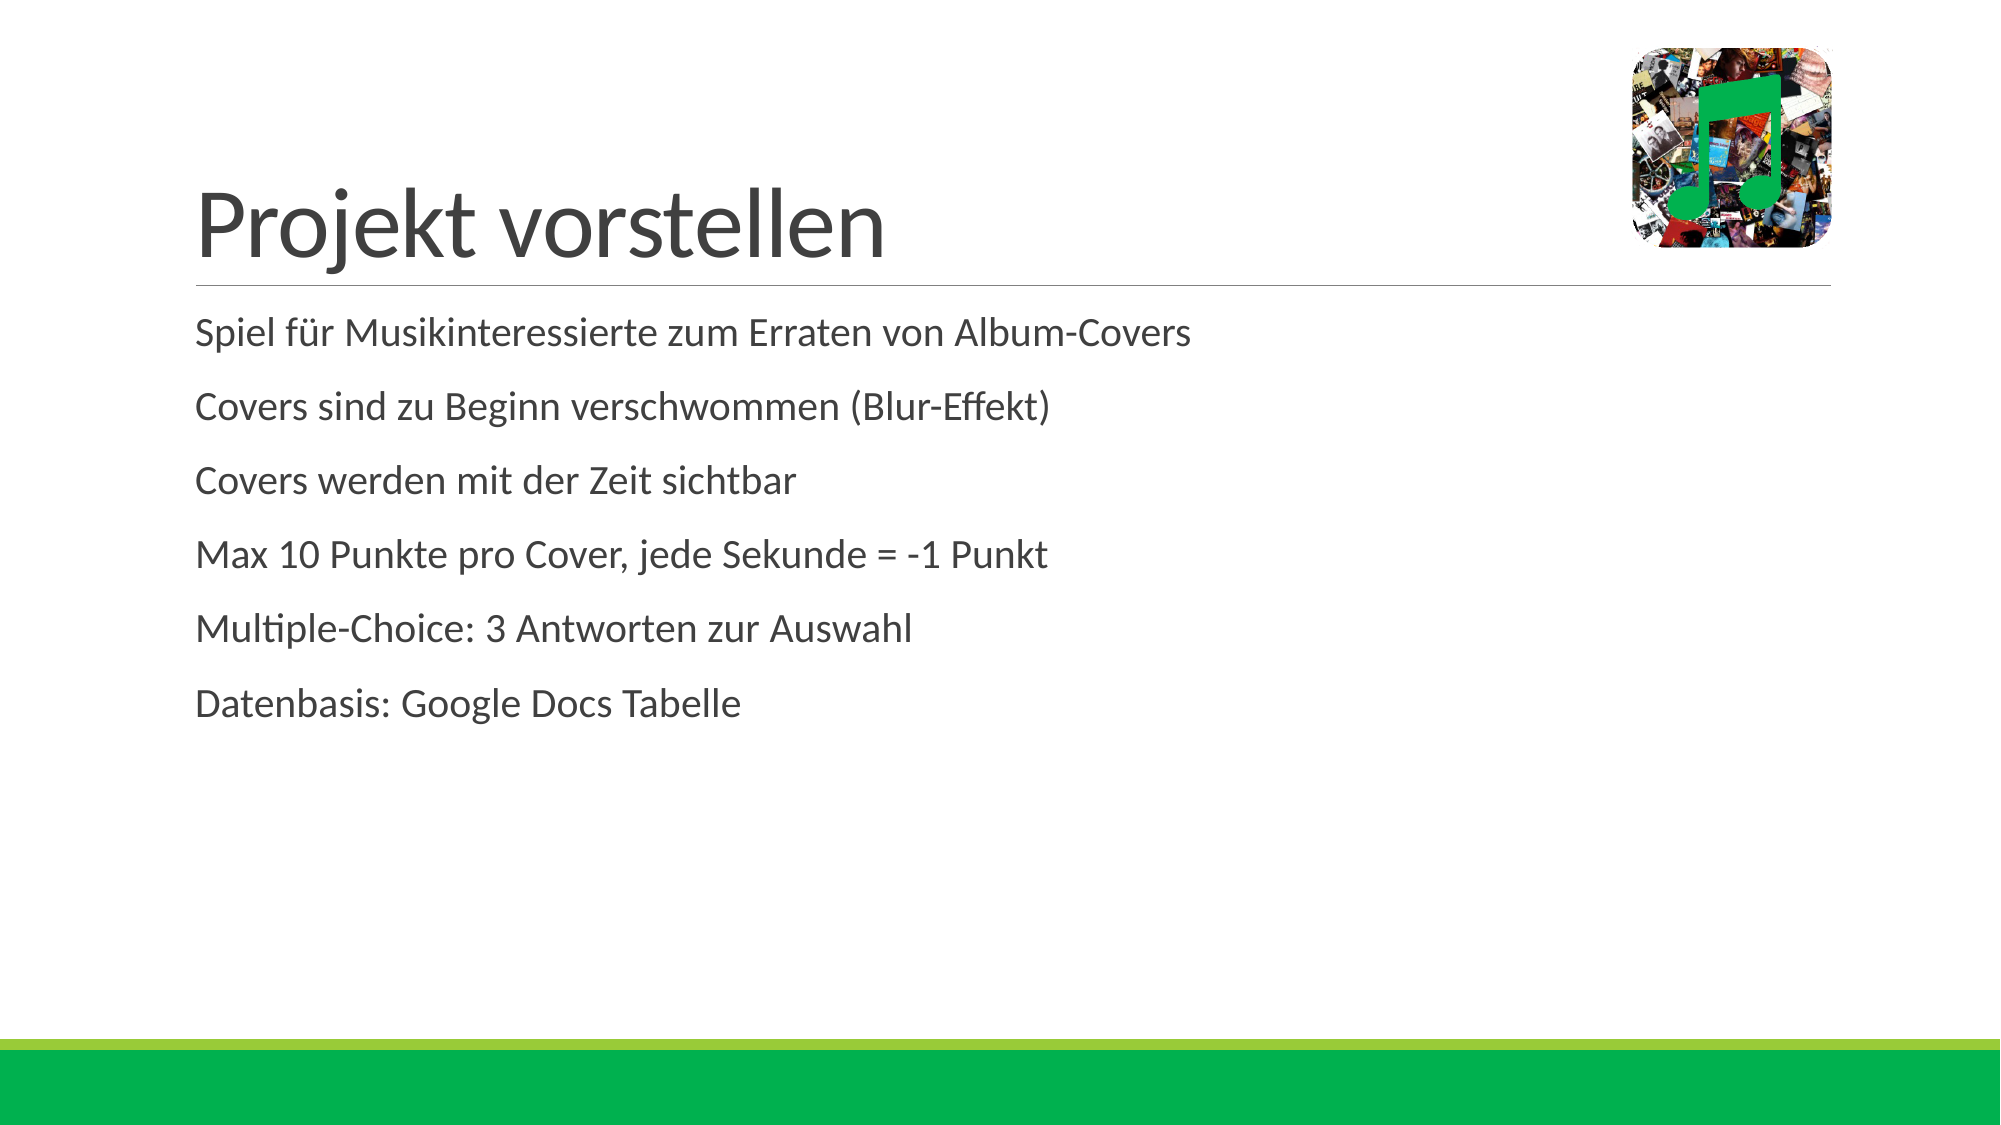

# Projekt vorstellen
Spiel für Musikinteressierte zum Erraten von Album-Covers
Covers sind zu Beginn verschwommen (Blur-Effekt)
Covers werden mit der Zeit sichtbar
Max 10 Punkte pro Cover, jede Sekunde = -1 Punkt
Multiple-Choice: 3 Antworten zur Auswahl
Datenbasis: Google Docs Tabelle